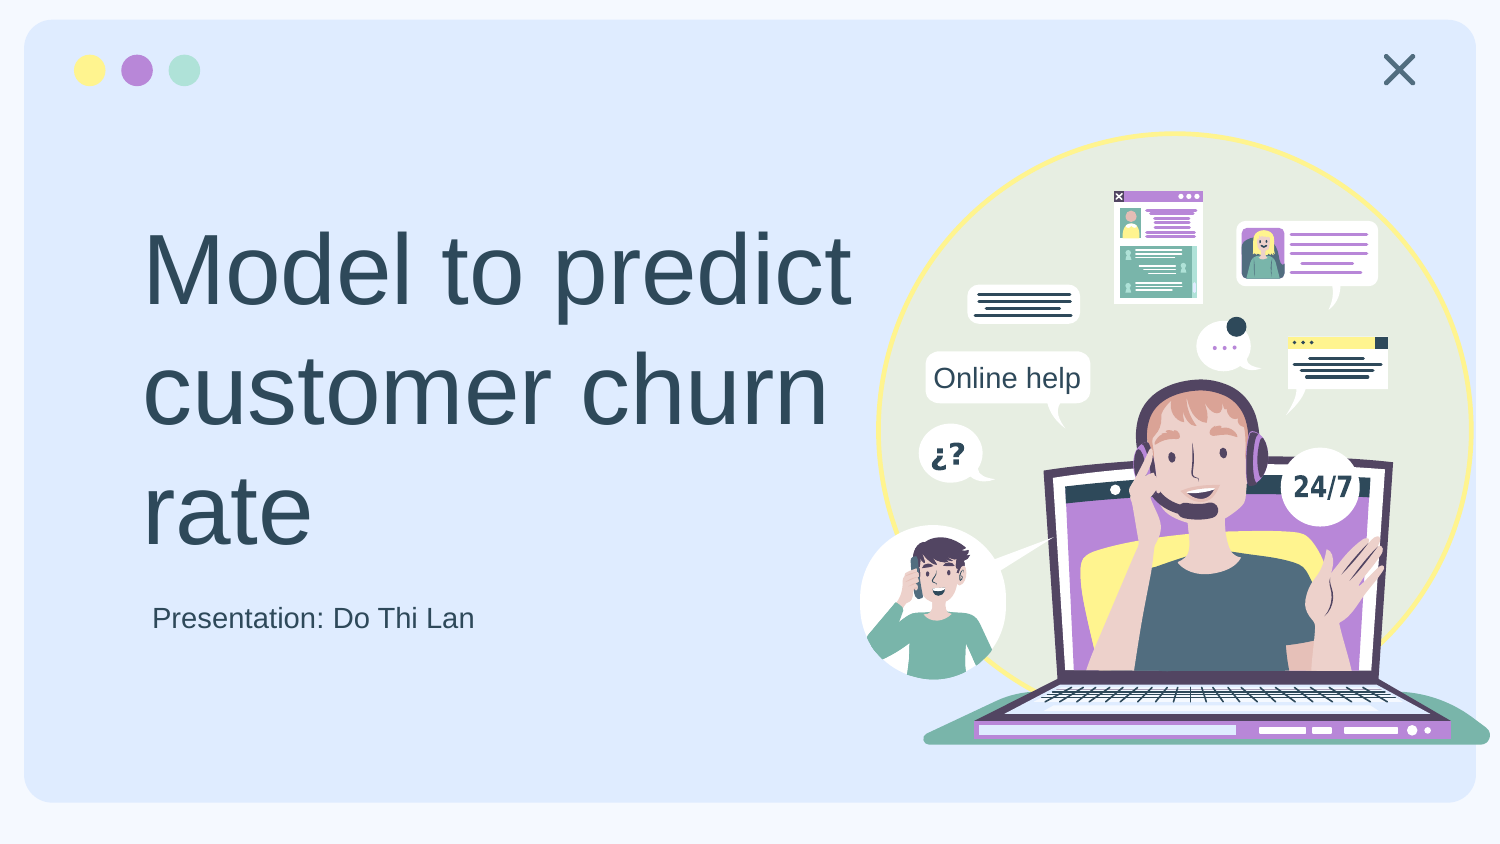

# Model to predict customer churn rate

Online help

Presentation: Do Thi Lan